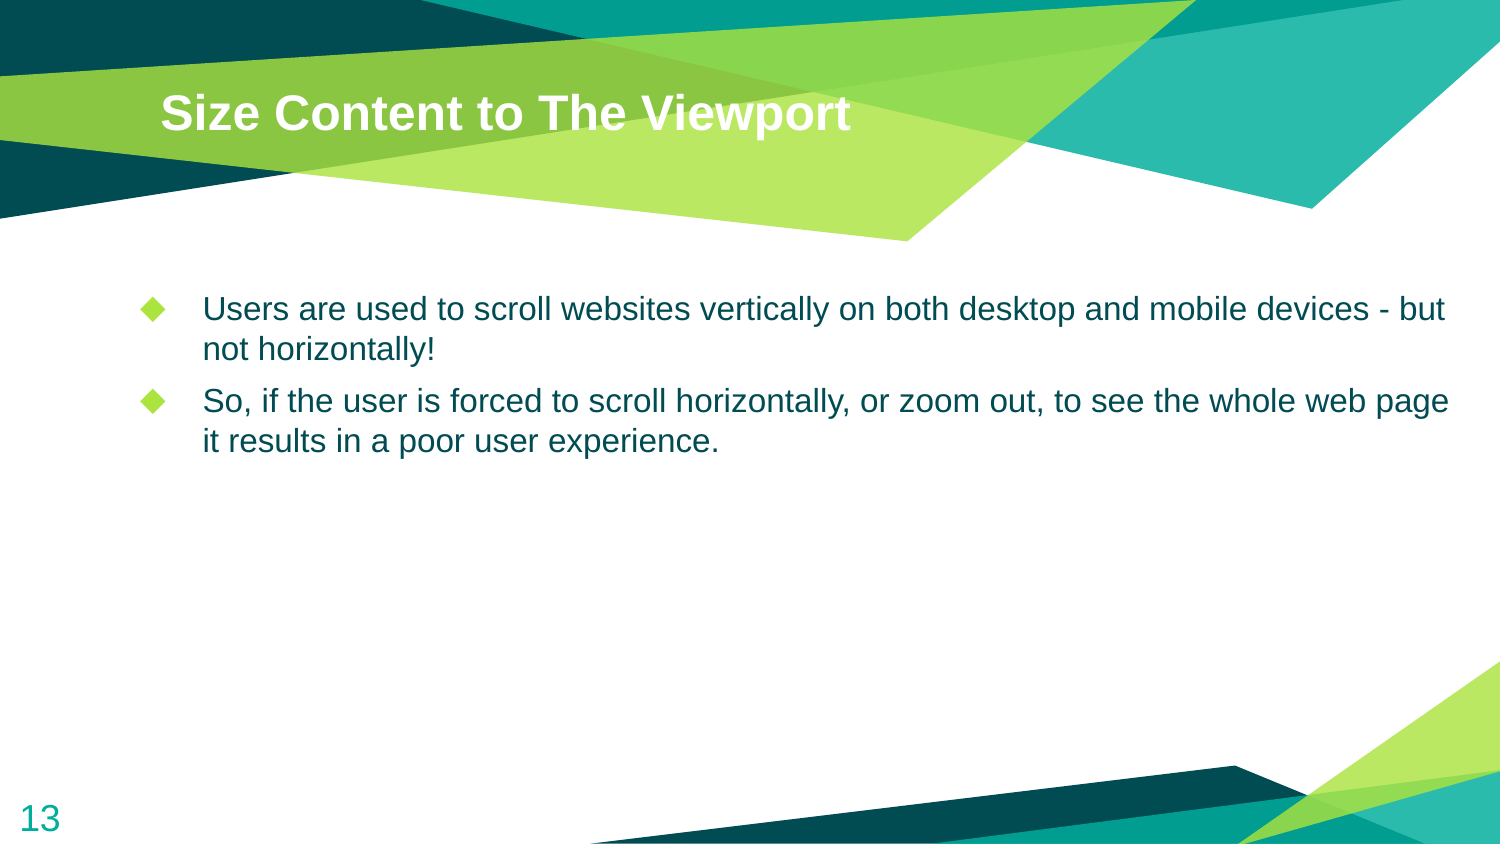

# Size Content to The Viewport
Users are used to scroll websites vertically on both desktop and mobile devices - but not horizontally!
So, if the user is forced to scroll horizontally, or zoom out, to see the whole web page it results in a poor user experience.
13